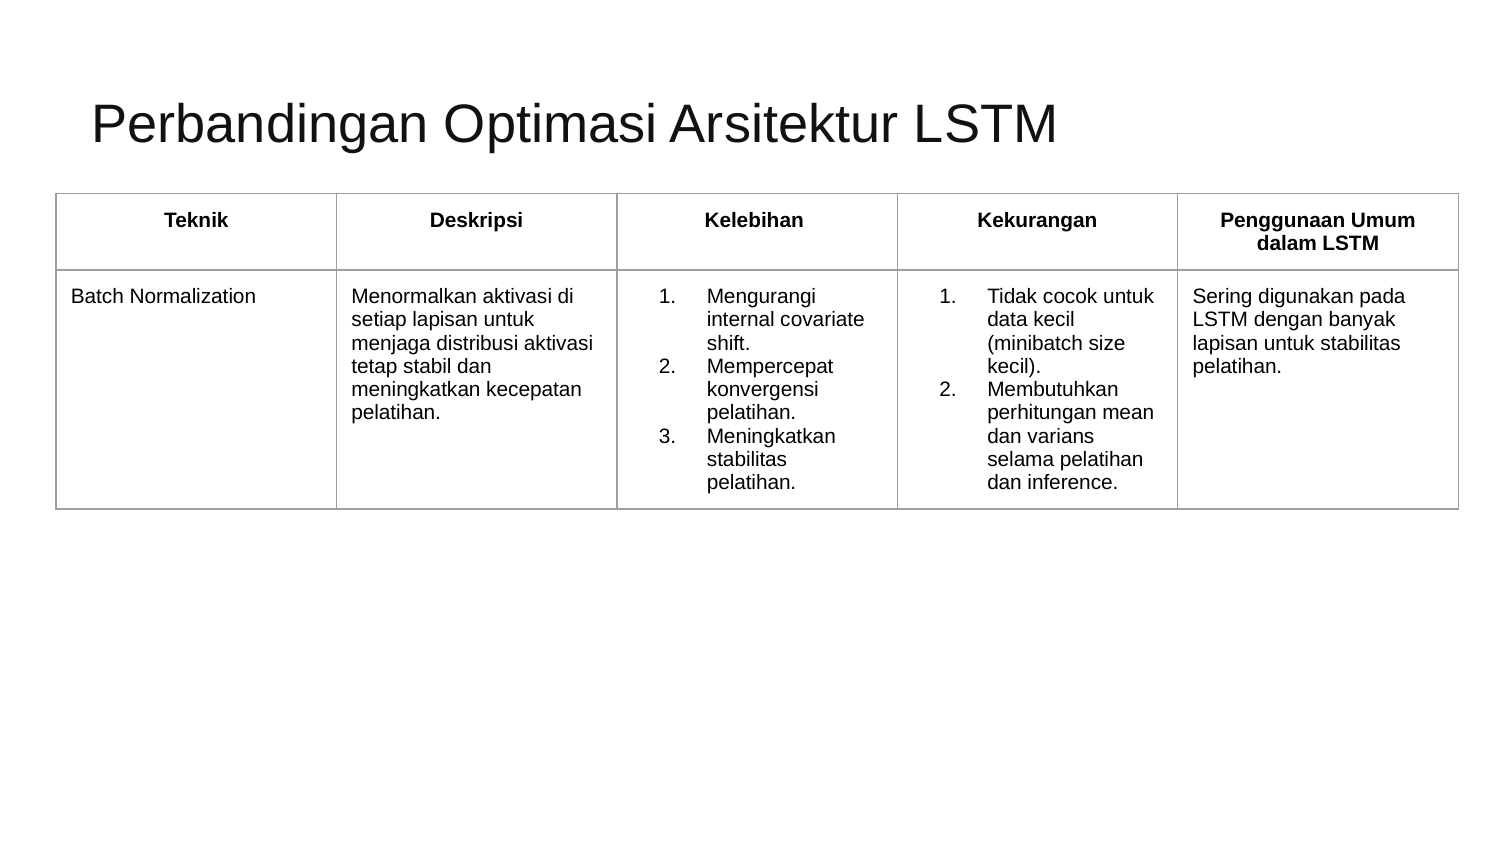

# Perbandingan Optimasi Arsitektur LSTM
| Teknik | Deskripsi | Kelebihan | Kekurangan | Penggunaan Umum dalam LSTM |
| --- | --- | --- | --- | --- |
| Batch Normalization | Menormalkan aktivasi di setiap lapisan untuk menjaga distribusi aktivasi tetap stabil dan meningkatkan kecepatan pelatihan. | Mengurangi internal covariate shift. Mempercepat konvergensi pelatihan. Meningkatkan stabilitas pelatihan. | Tidak cocok untuk data kecil (minibatch size kecil). Membutuhkan perhitungan mean dan varians selama pelatihan dan inference. | Sering digunakan pada LSTM dengan banyak lapisan untuk stabilitas pelatihan. |